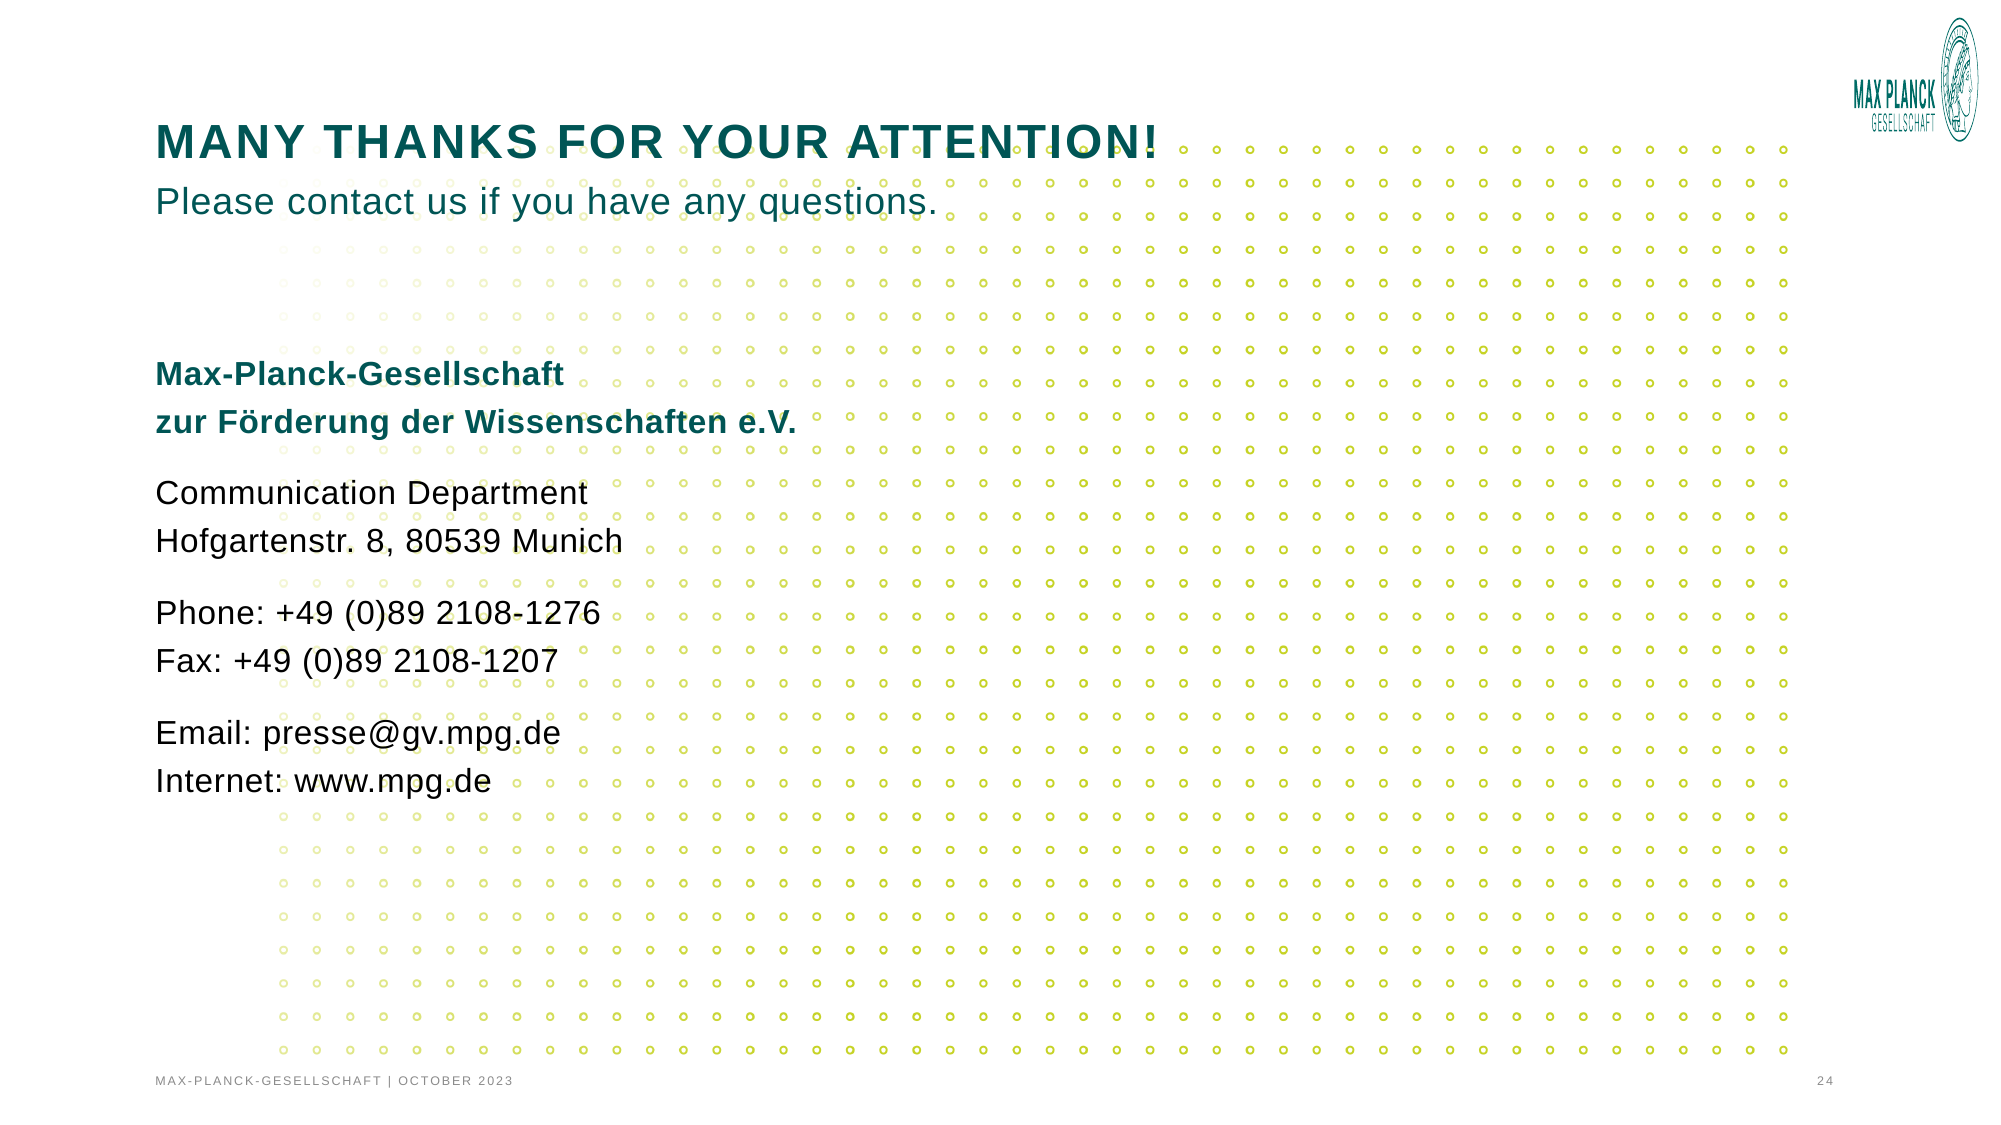

# Many Thanks for your Attention! Please contact us if you have any questions.
Max-Planck-Gesellschaft
zur Förderung der Wissenschaften e.V.
Communication Department
Hofgartenstr. 8, 80539 Munich
Phone: +49 (0)89 2108-1276
Fax: +49 (0)89 2108-1207
Email: presse@gv.mpg.de
Internet: www.mpg.de
MAX-PLANCK-GESELLSCHAFT | October 2023   		24